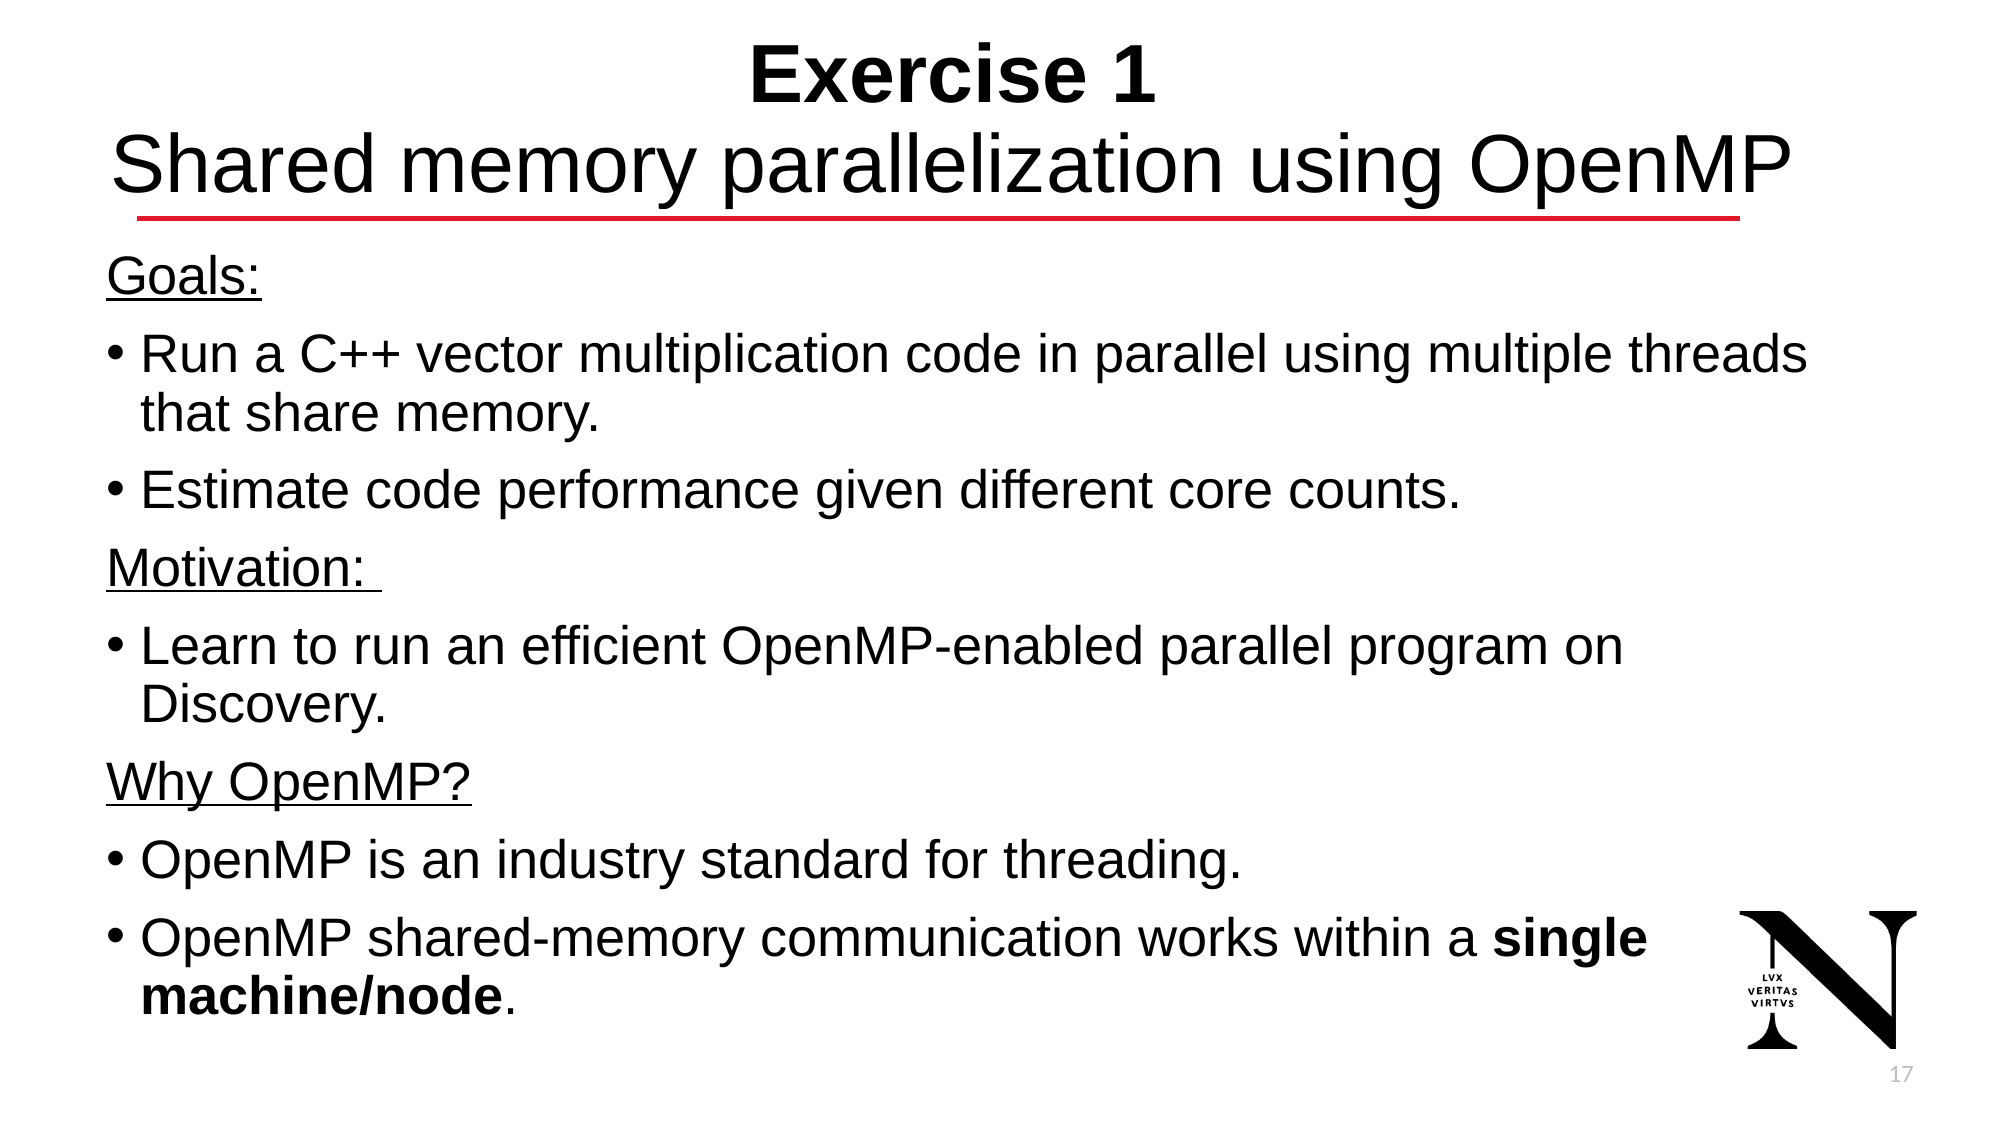

# Exercise 1 Shared memory parallelization using OpenMP
Goals:
Run a C++ vector multiplication code in parallel using multiple threads that share memory.
Estimate code performance given different core counts.
Motivation:
Learn to run an efficient OpenMP-enabled parallel program on Discovery.
Why OpenMP?
OpenMP is an industry standard for threading.
OpenMP shared-memory communication works within a single machine/node.

17